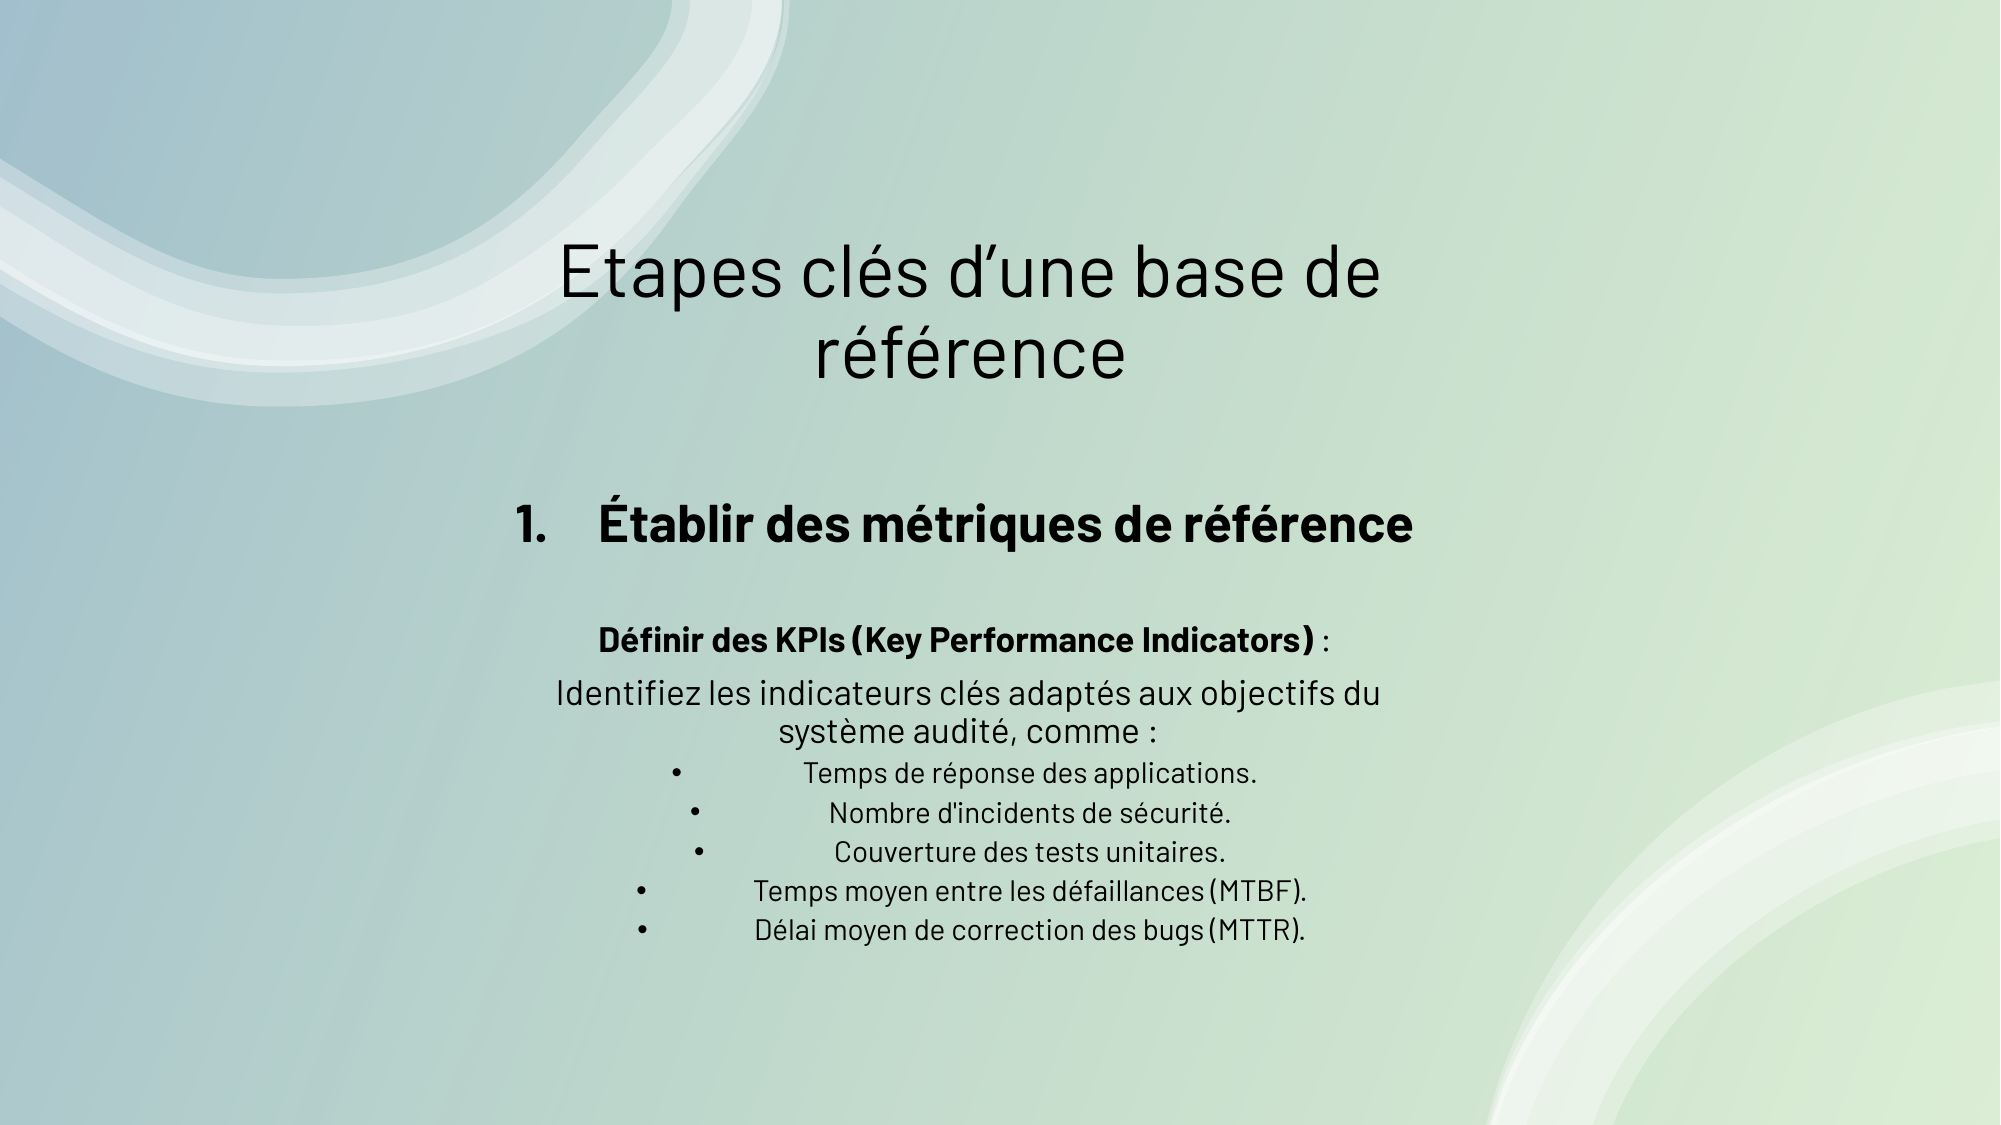

# Etapes clés d’une base de référence
Établir des métriques de référence

Définir des KPIs (Key Performance Indicators) :
Identifiez les indicateurs clés adaptés aux objectifs du système audité, comme :
Temps de réponse des applications.
Nombre d'incidents de sécurité.
Couverture des tests unitaires.
Temps moyen entre les défaillances (MTBF).
Délai moyen de correction des bugs (MTTR).